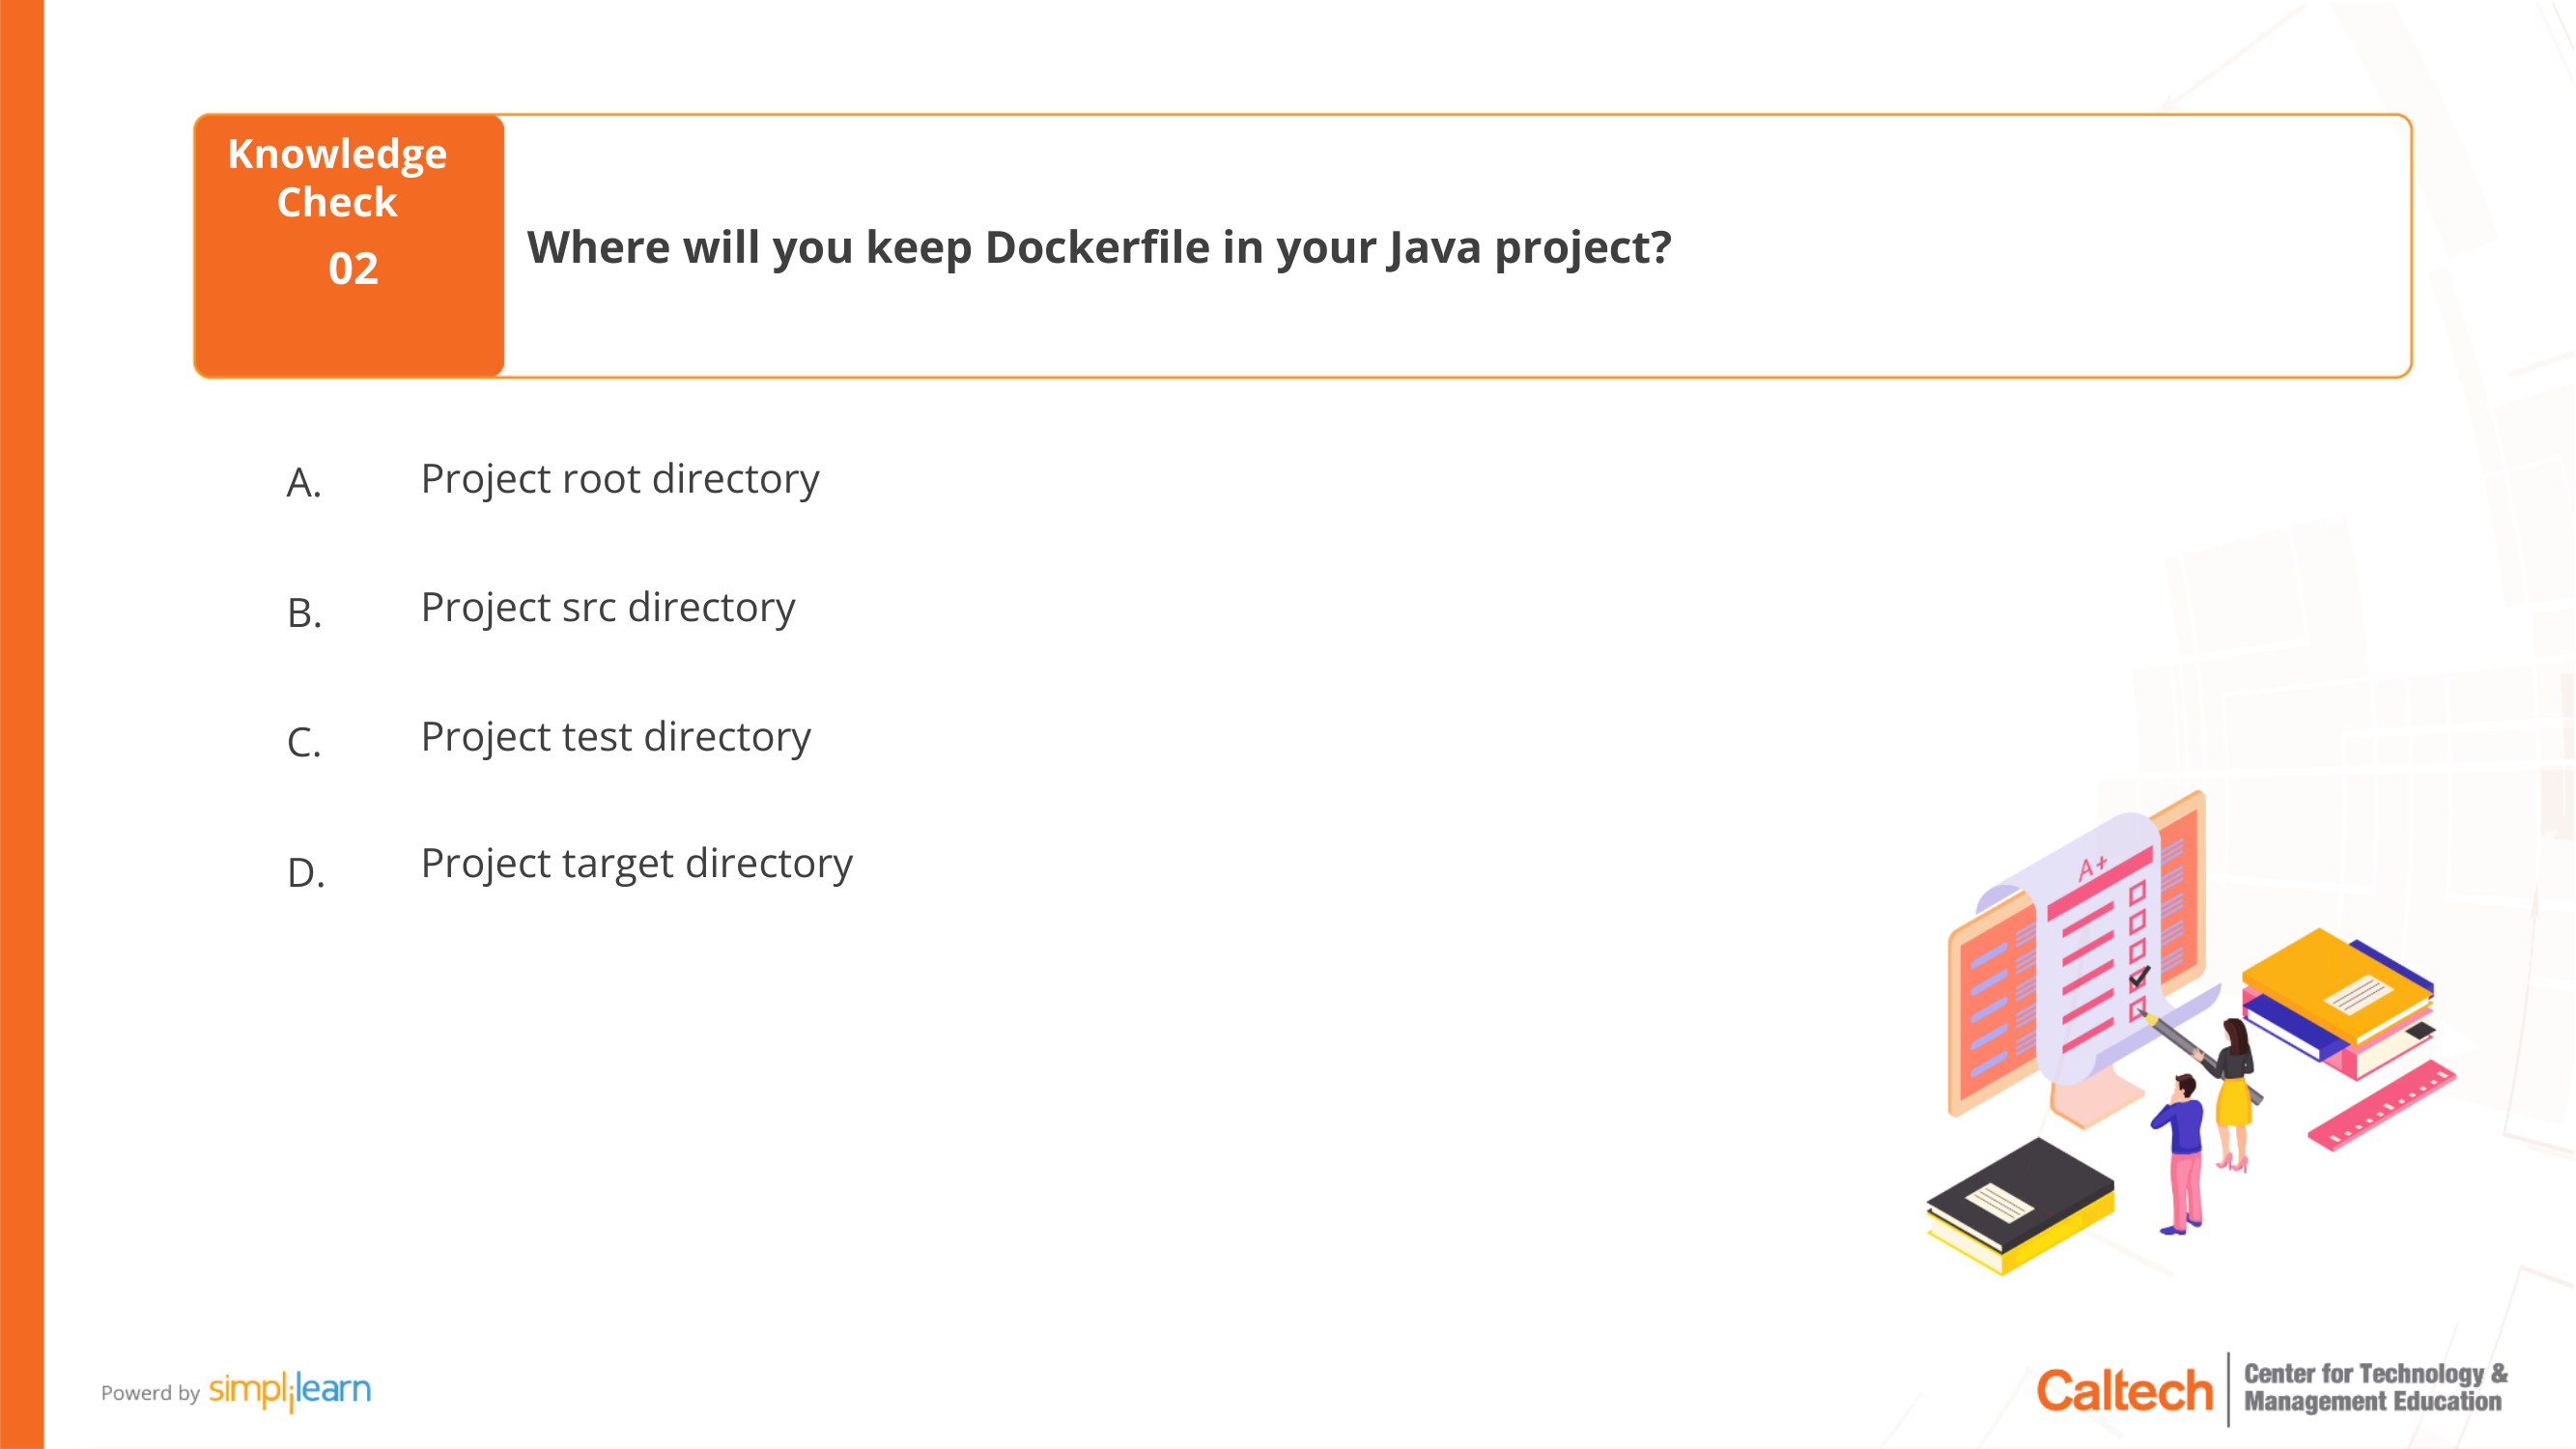

Where will you keep Dockerfile in your Java project?
02
Project root directory
Project src directory
Project test directory
Project target directory